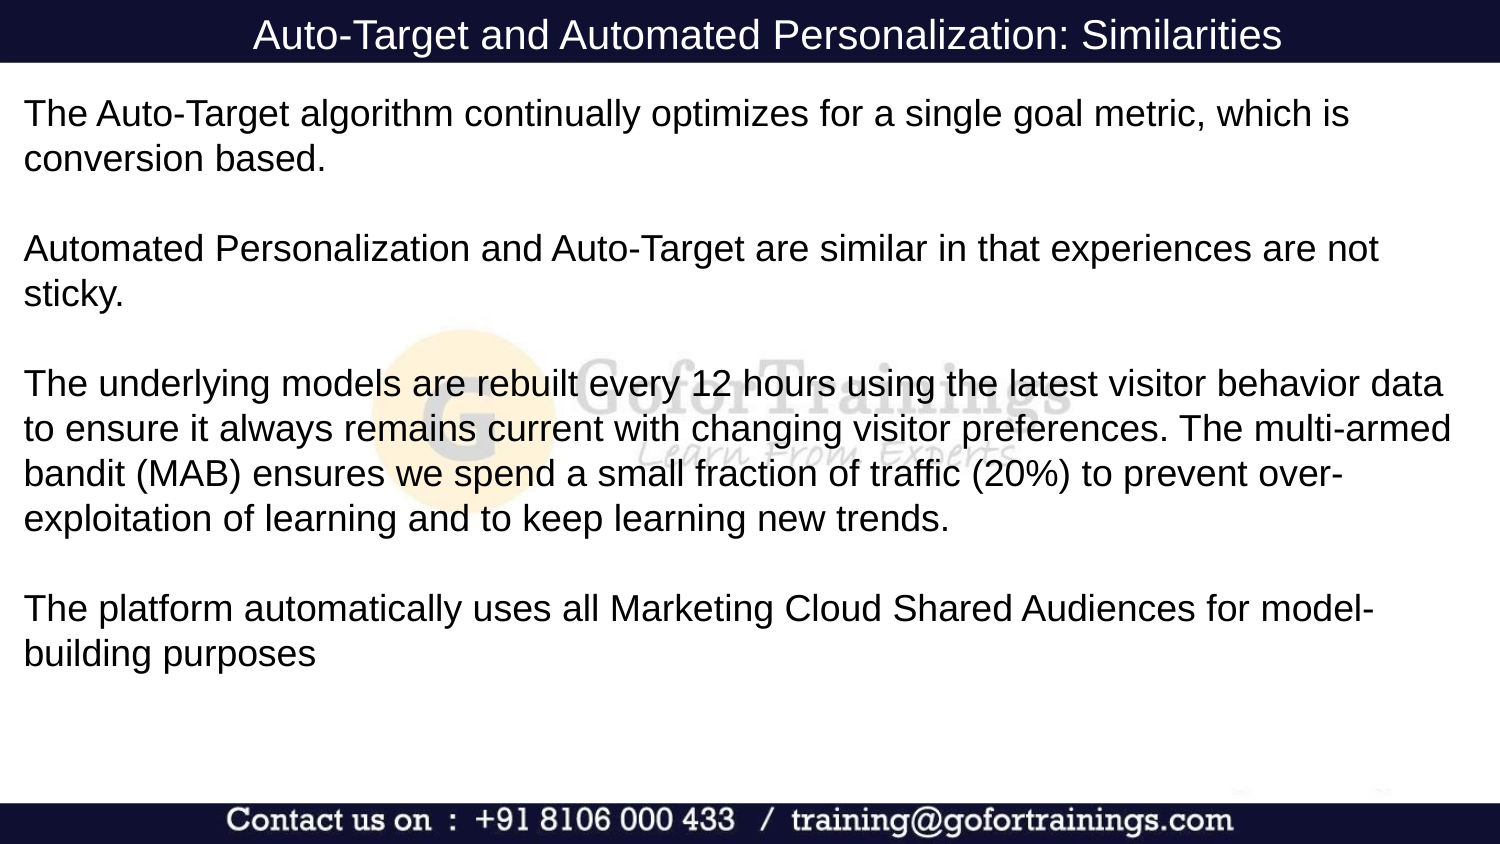

Auto-Target and Automated Personalization: Similarities
The Auto-Target algorithm continually optimizes for a single goal metric, which is conversion based.

Automated Personalization and Auto-Target are similar in that experiences are not sticky.

The underlying models are rebuilt every 12 hours using the latest visitor behavior data to ensure it always remains current with changing visitor preferences. The multi-armed bandit (MAB) ensures we spend a small fraction of traffic (20%) to prevent over-exploitation of learning and to keep learning new trends.

The platform automatically uses all Marketing Cloud Shared Audiences for model-building purposes